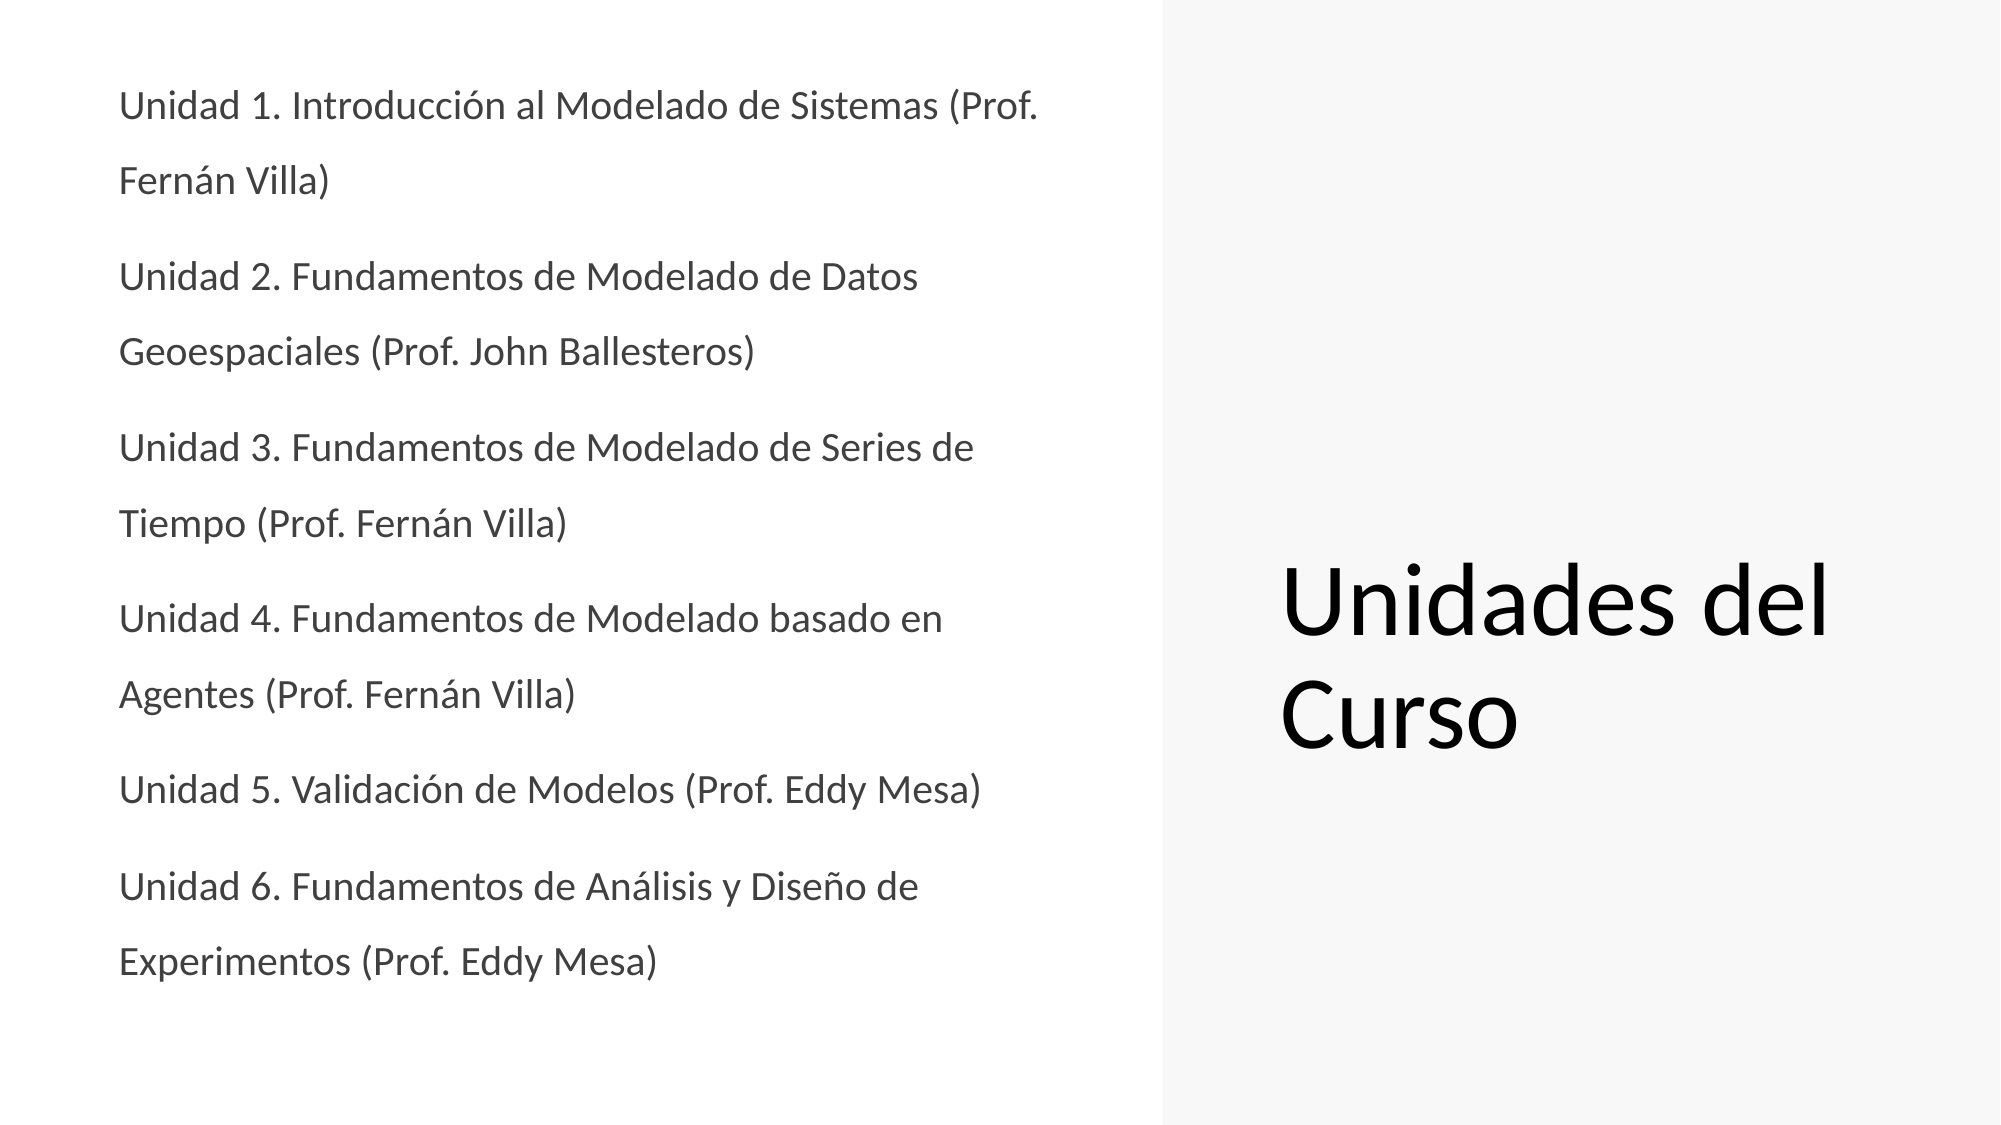

# Unidades del Curso
Unidad 1. Introducción al Modelado de Sistemas (Prof. Fernán Villa)
Unidad 2. Fundamentos de Modelado de Datos Geoespaciales (Prof. John Ballesteros)
Unidad 3. Fundamentos de Modelado de Series de Tiempo (Prof. Fernán Villa)
Unidad 4. Fundamentos de Modelado basado en Agentes (Prof. Fernán Villa)
Unidad 5. Validación de Modelos (Prof. Eddy Mesa)
Unidad 6. Fundamentos de Análisis y Diseño de Experimentos (Prof. Eddy Mesa)